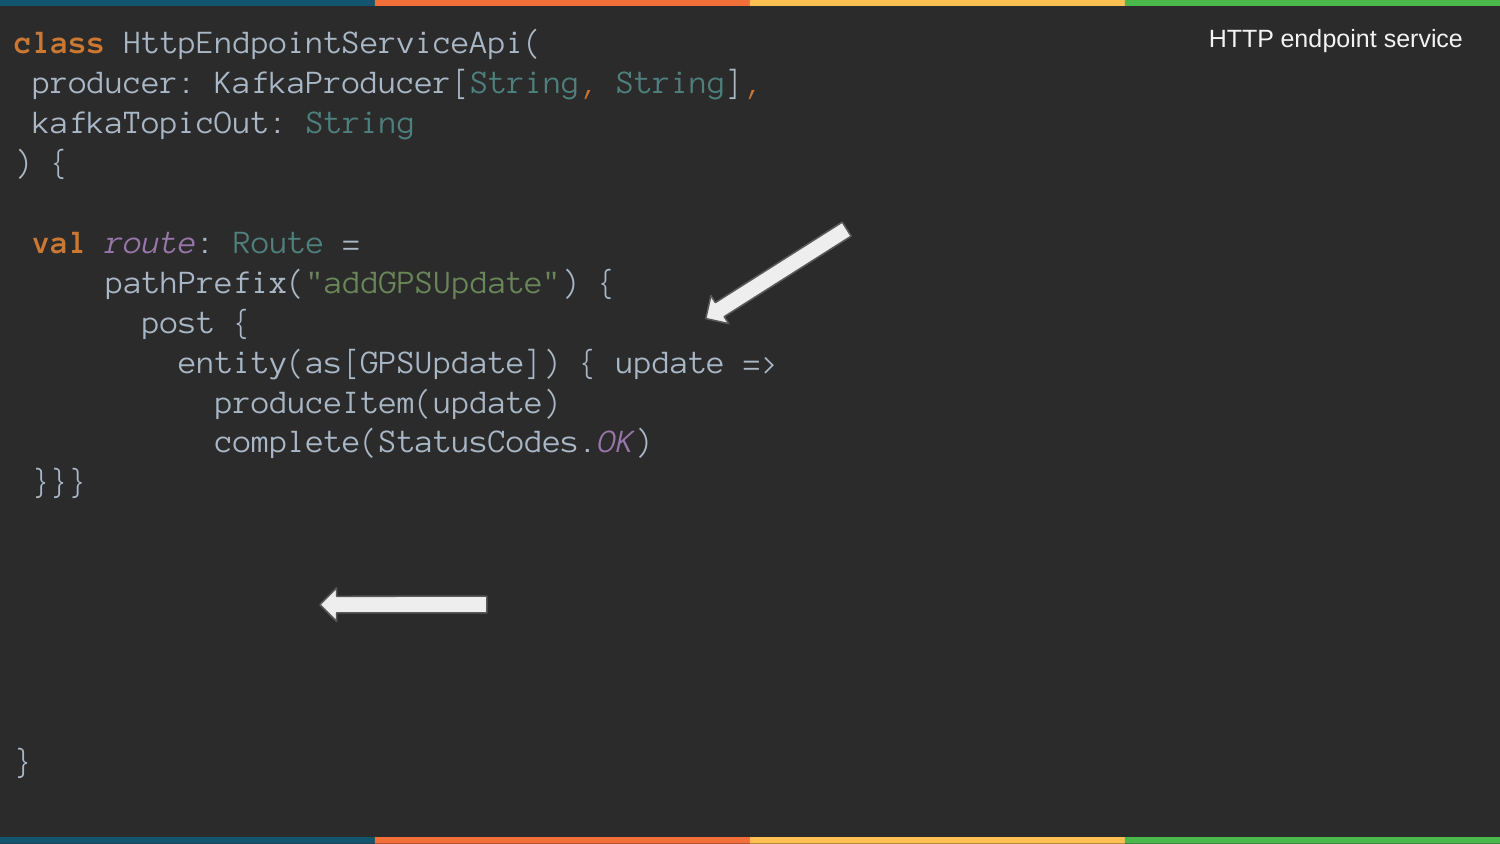

class HttpEndpointServiceApi(
 producer: KafkaProducer[String, String],
 kafkaTopicOut: String
) {

 val route: Route =
     pathPrefix("addGPSUpdate") {
       post {
         entity(as[GPSUpdate]) { update =>
           produceItem(update)
           complete(StatusCodes.OK)
 }}}

 def produceItem(update: GPSUpdate) = {
  producer.send(
 new ProducerRecord[String, String](kafkaTopicOut, Json.toJson(update))
  )
 }
}

HTTP endpoint service